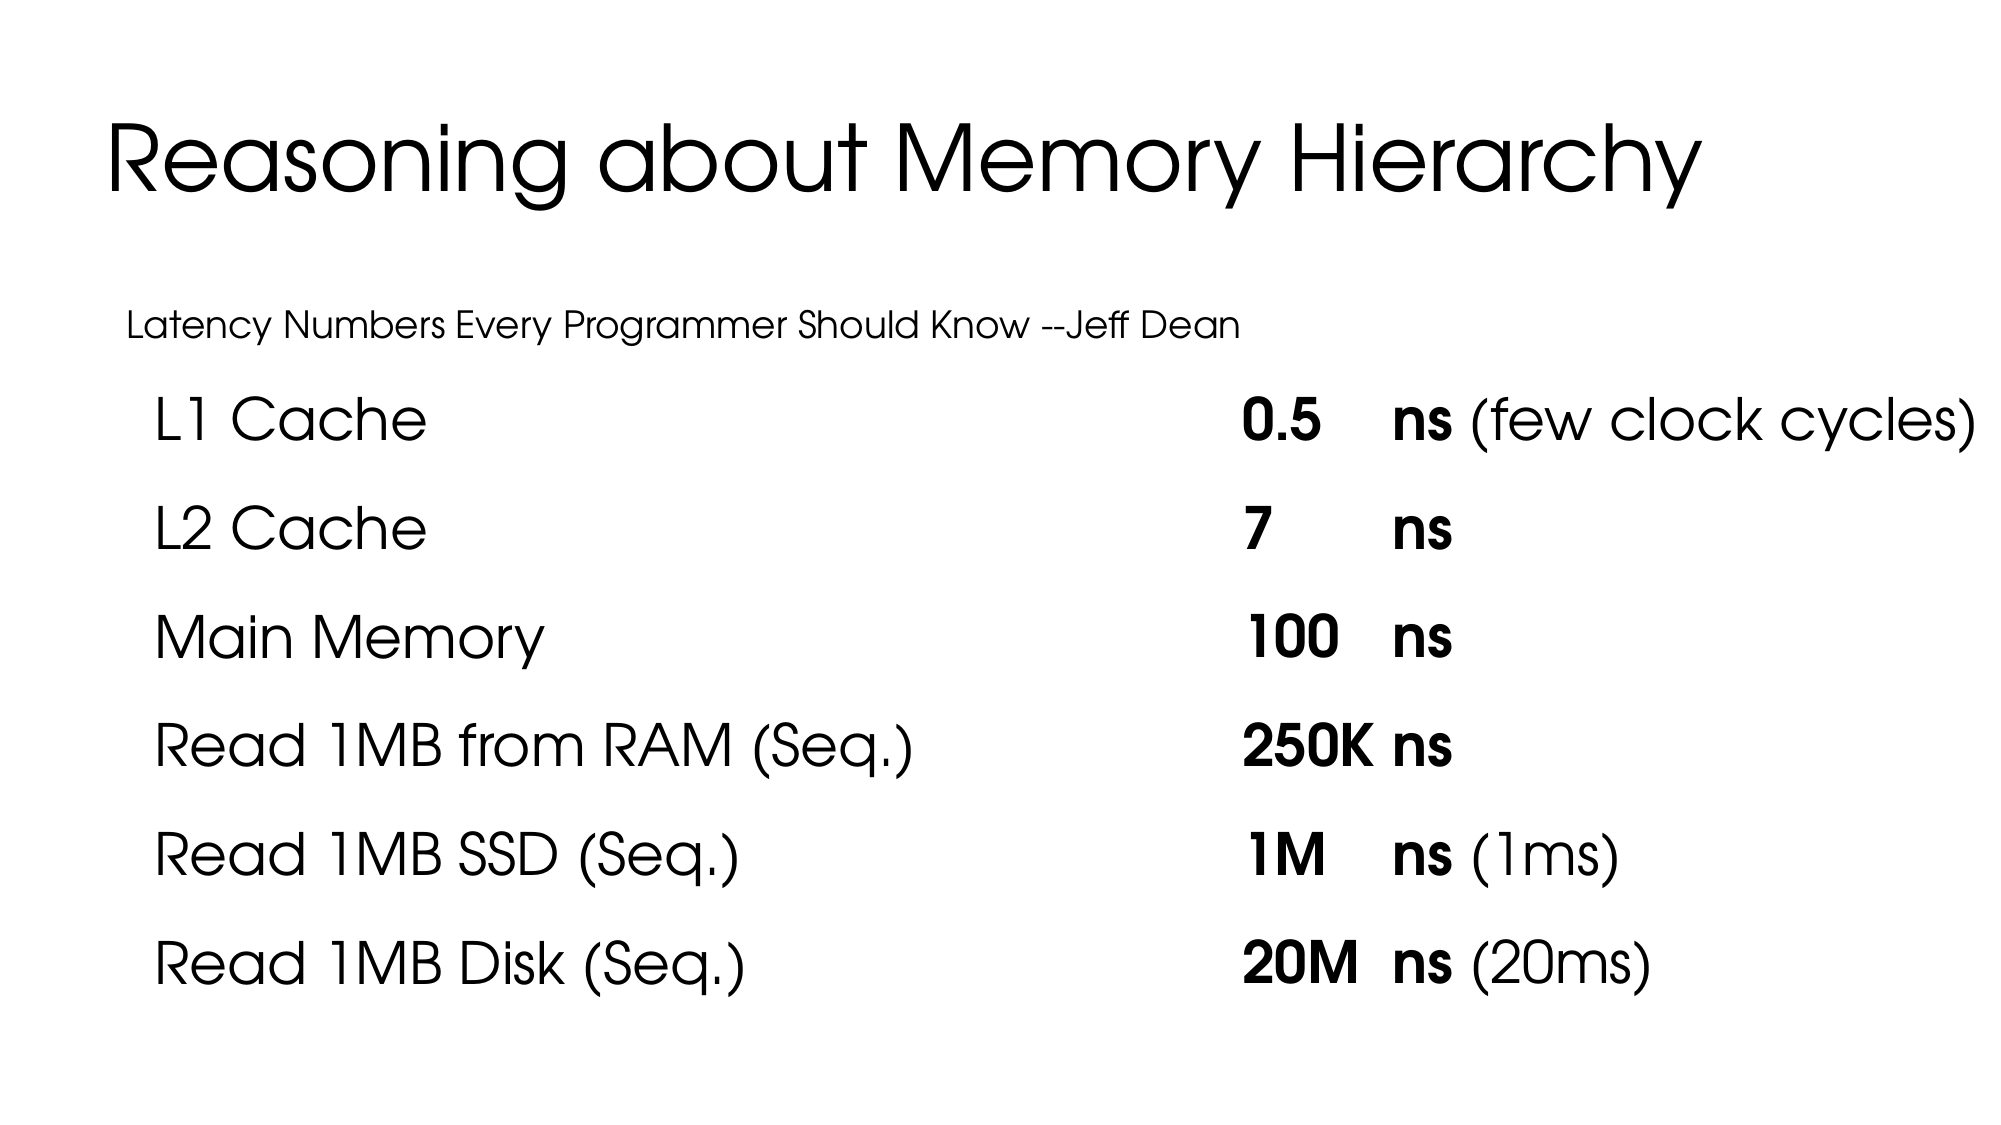

# Reasoning about Memory Hierarchy
Latency Numbers Every Programmer Should Know --Jeff Dean
L1 Cache
L2 Cache
Main Memory
Read 1MB from RAM (Seq.)
Read 1MB SSD (Seq.)
Read 1MB Disk (Seq.)
	0.5	ns (few clock cycles)
	7	ns
	100	ns
	250K	ns
	1M	ns (1ms)
	20M	ns (20ms)